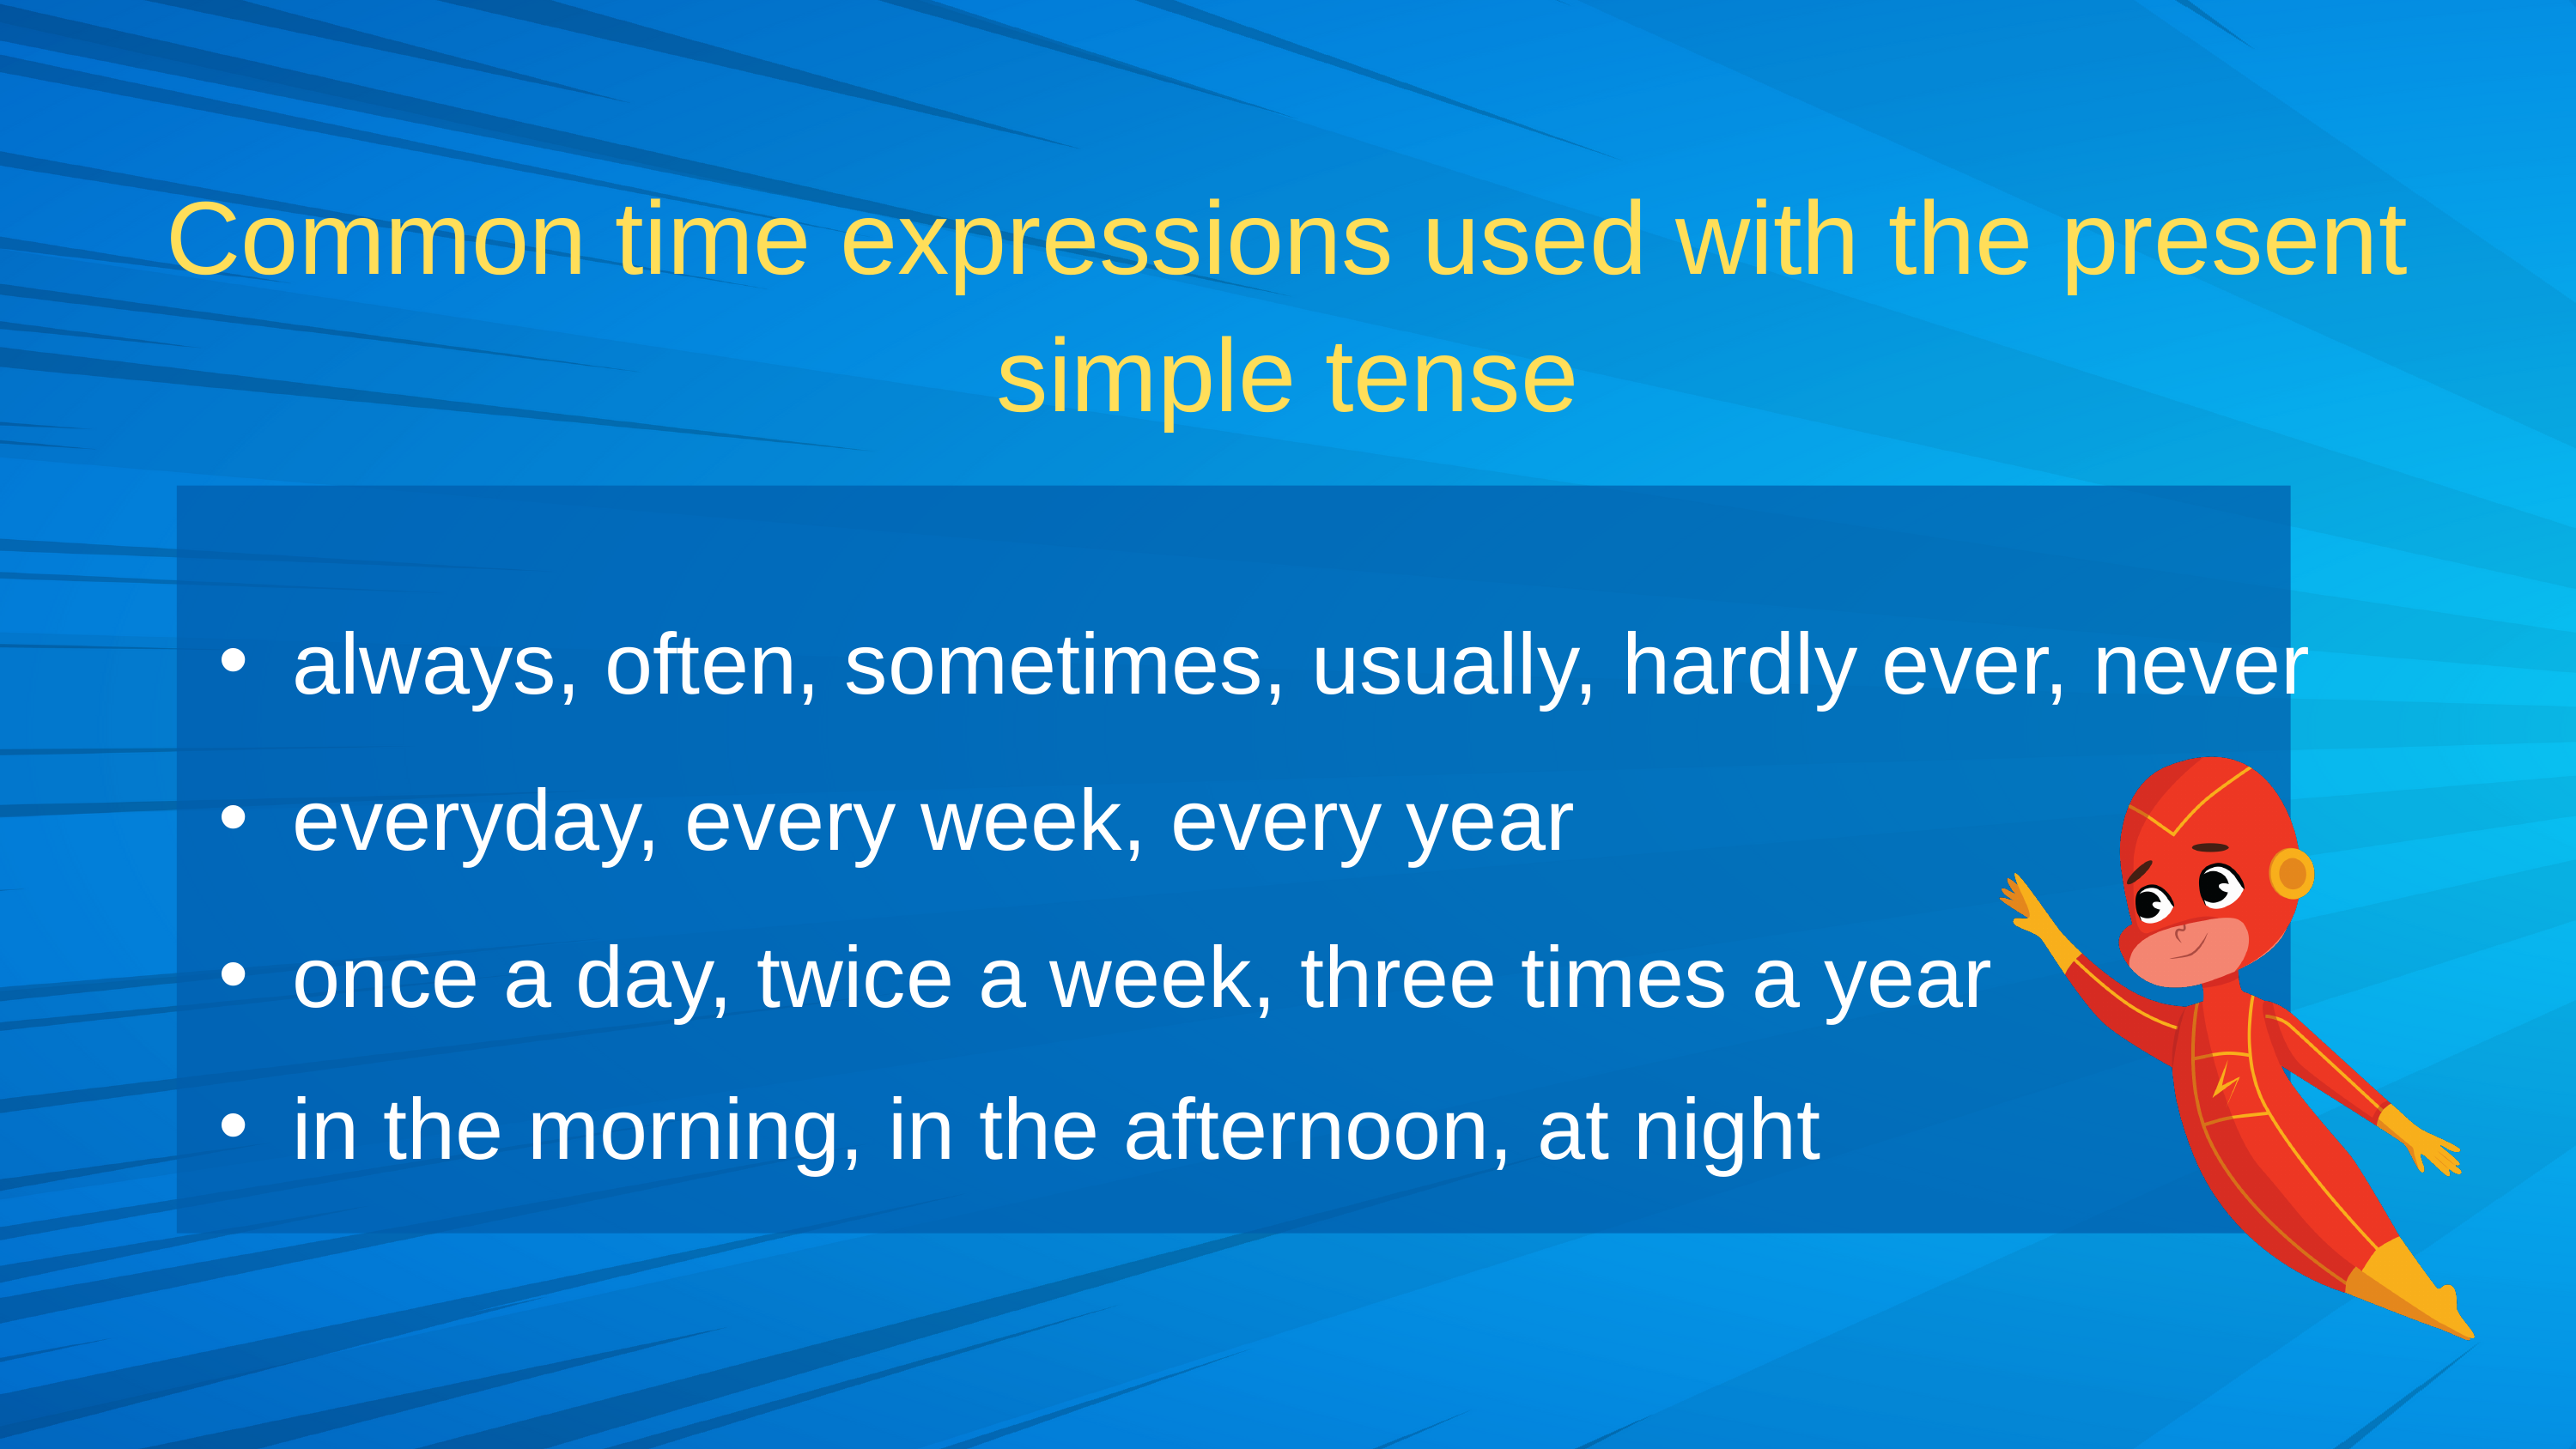

Common time expressions used with the present simple tense

always, often, sometimes, usually, hardly ever, never
everyday, every week, every year

once a day, twice a week, three times a year
in the morning, in the afternoon, at night